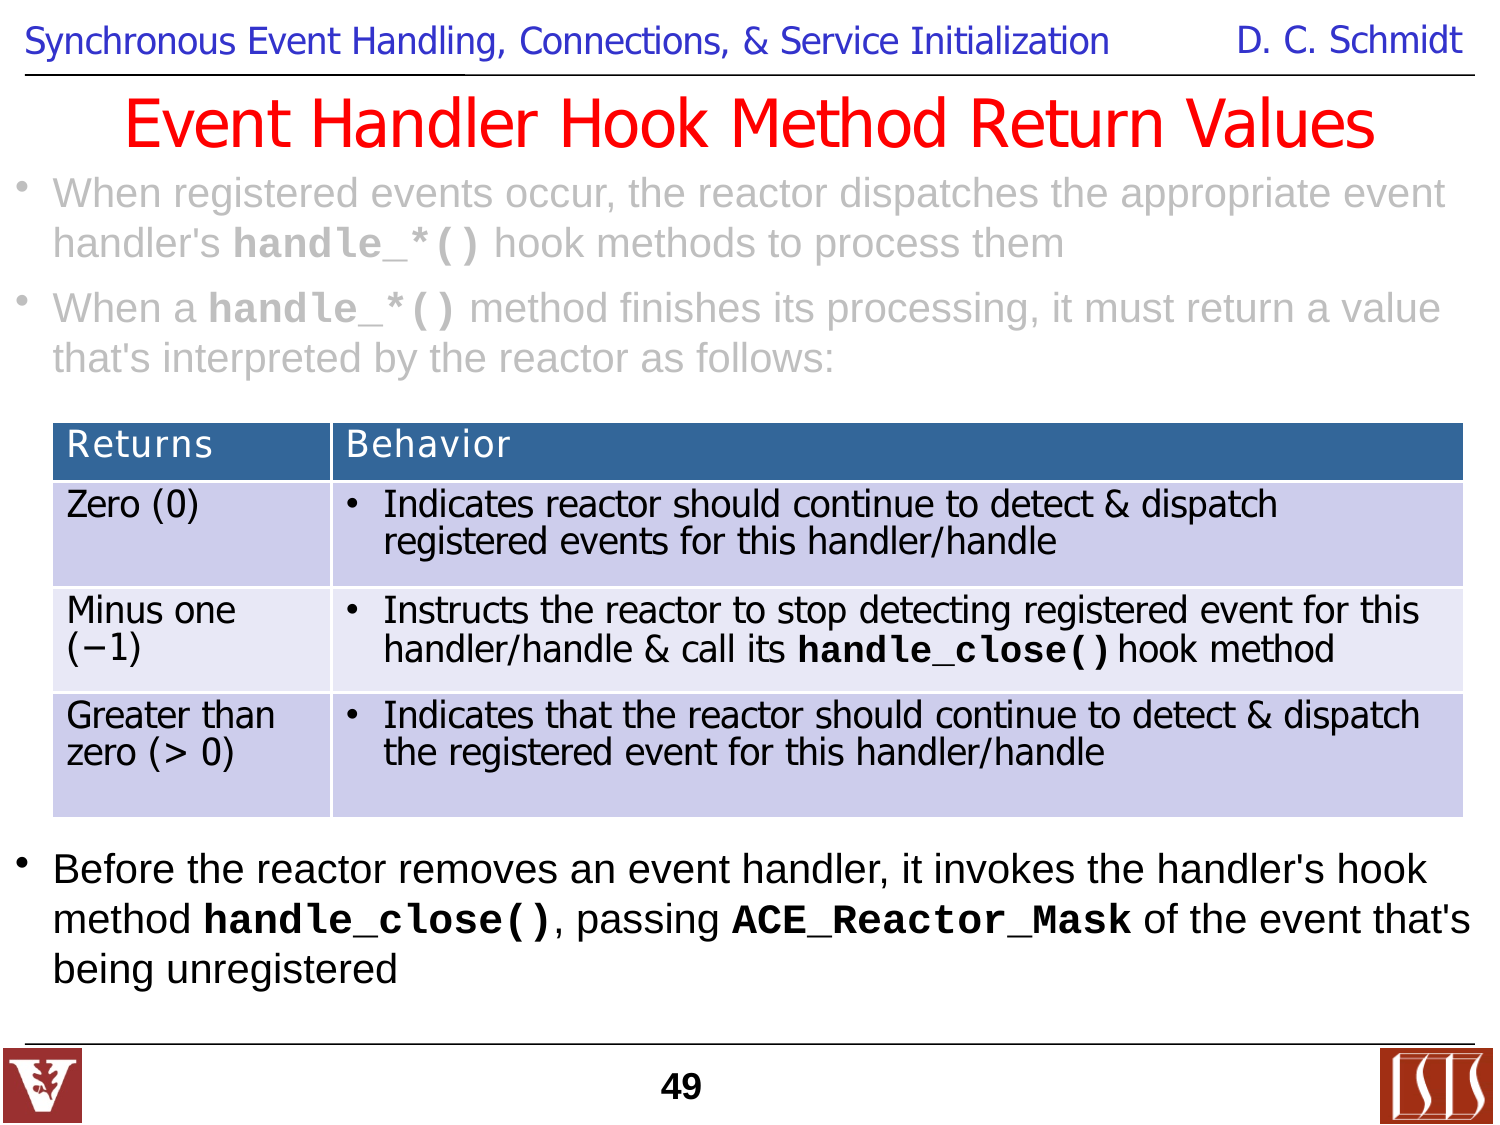

# Event Handler Hook Method Return Values
When registered events occur, the reactor dispatches the appropriate event handler's handle_*() hook methods to process them
When a handle_*() method finishes its processing, it must return a value that's interpreted by the reactor as follows:

Before the reactor removes an event handler, it invokes the handler's hook method handle_close(), passing ACE_Reactor_Mask of the event that's being unregistered
| Returns | Behavior |
| --- | --- |
| Zero (0) | Indicates reactor should continue to detect & dispatch registered events for this handler/handle |
| Minus one (−1) | Instructs the reactor to stop detecting registered event for this handler/handle & call its handle\_close() hook method |
| Greater than zero (> 0) | Indicates that the reactor should continue to detect & dispatch the registered event for this handler/handle |